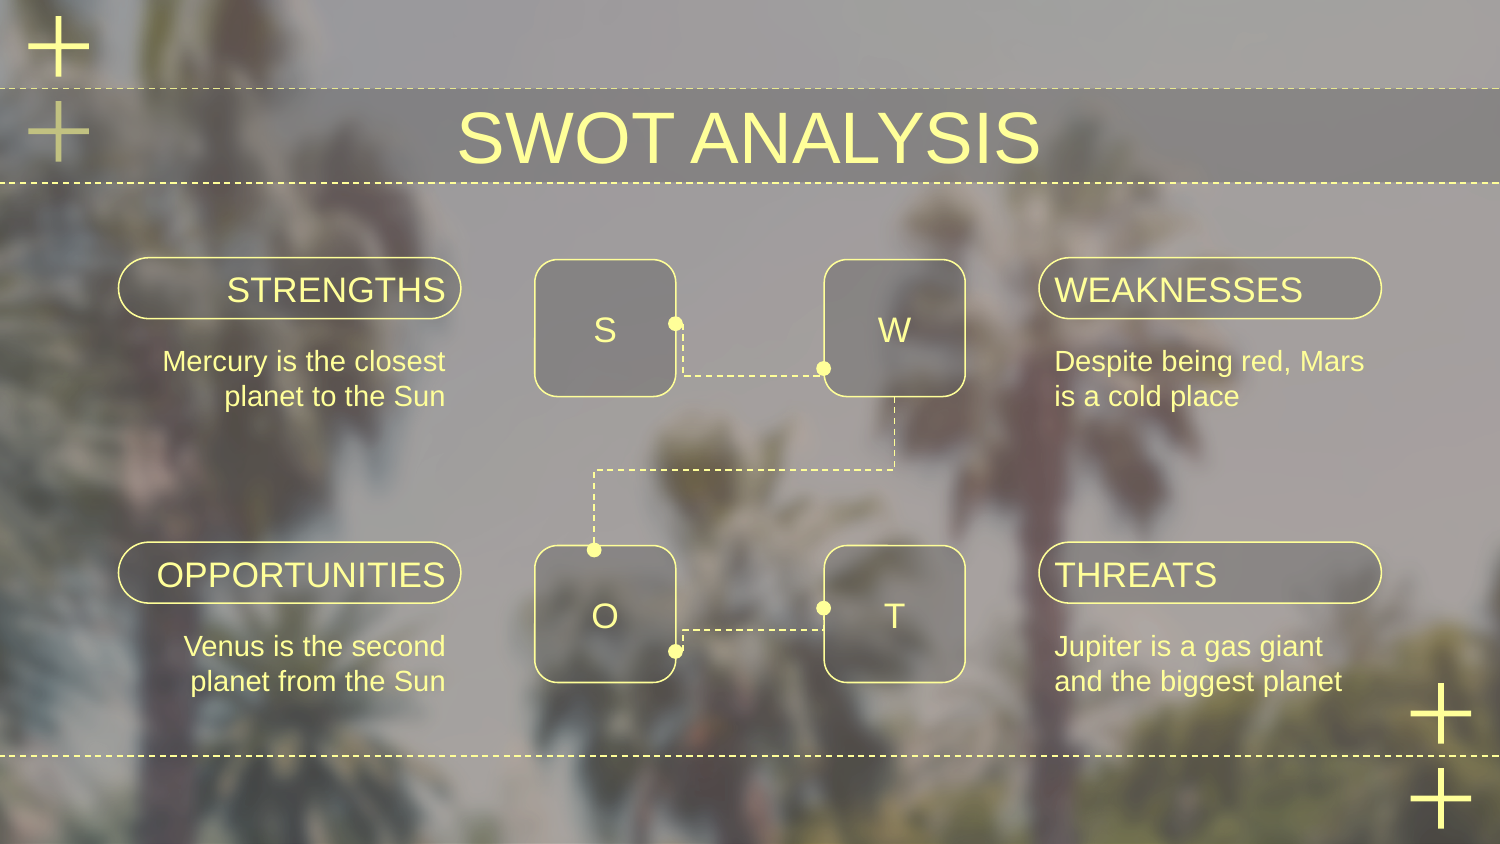

# SWOT ANALYSIS

S
W
STRENGTHS
WEAKNESSES

Mercury is the closest planet to the Sun
Despite being red, Mars is a cold place

O
T
OPPORTUNITIES
THREATS

Venus is the second planet from the Sun
Jupiter is a gas giant and the biggest planet